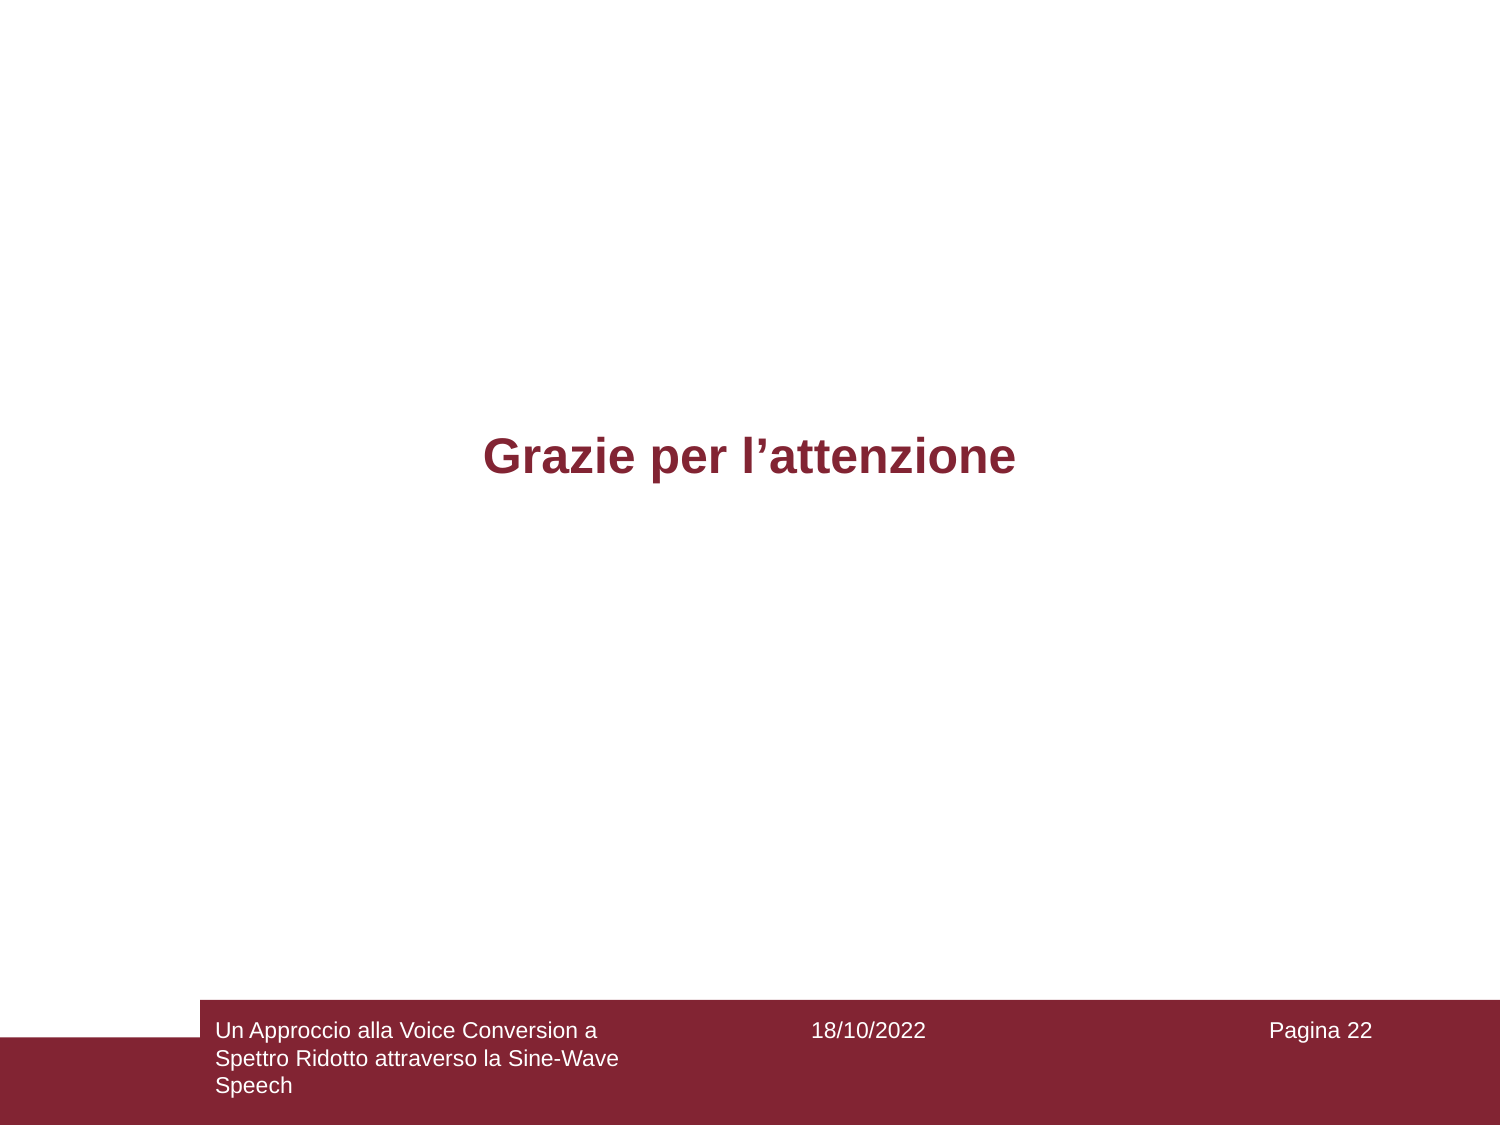

# Grazie per l’attenzione
Un Approccio alla Voice Conversion a Spettro Ridotto attraverso la Sine-Wave Speech
18/10/2022
Pagina 22